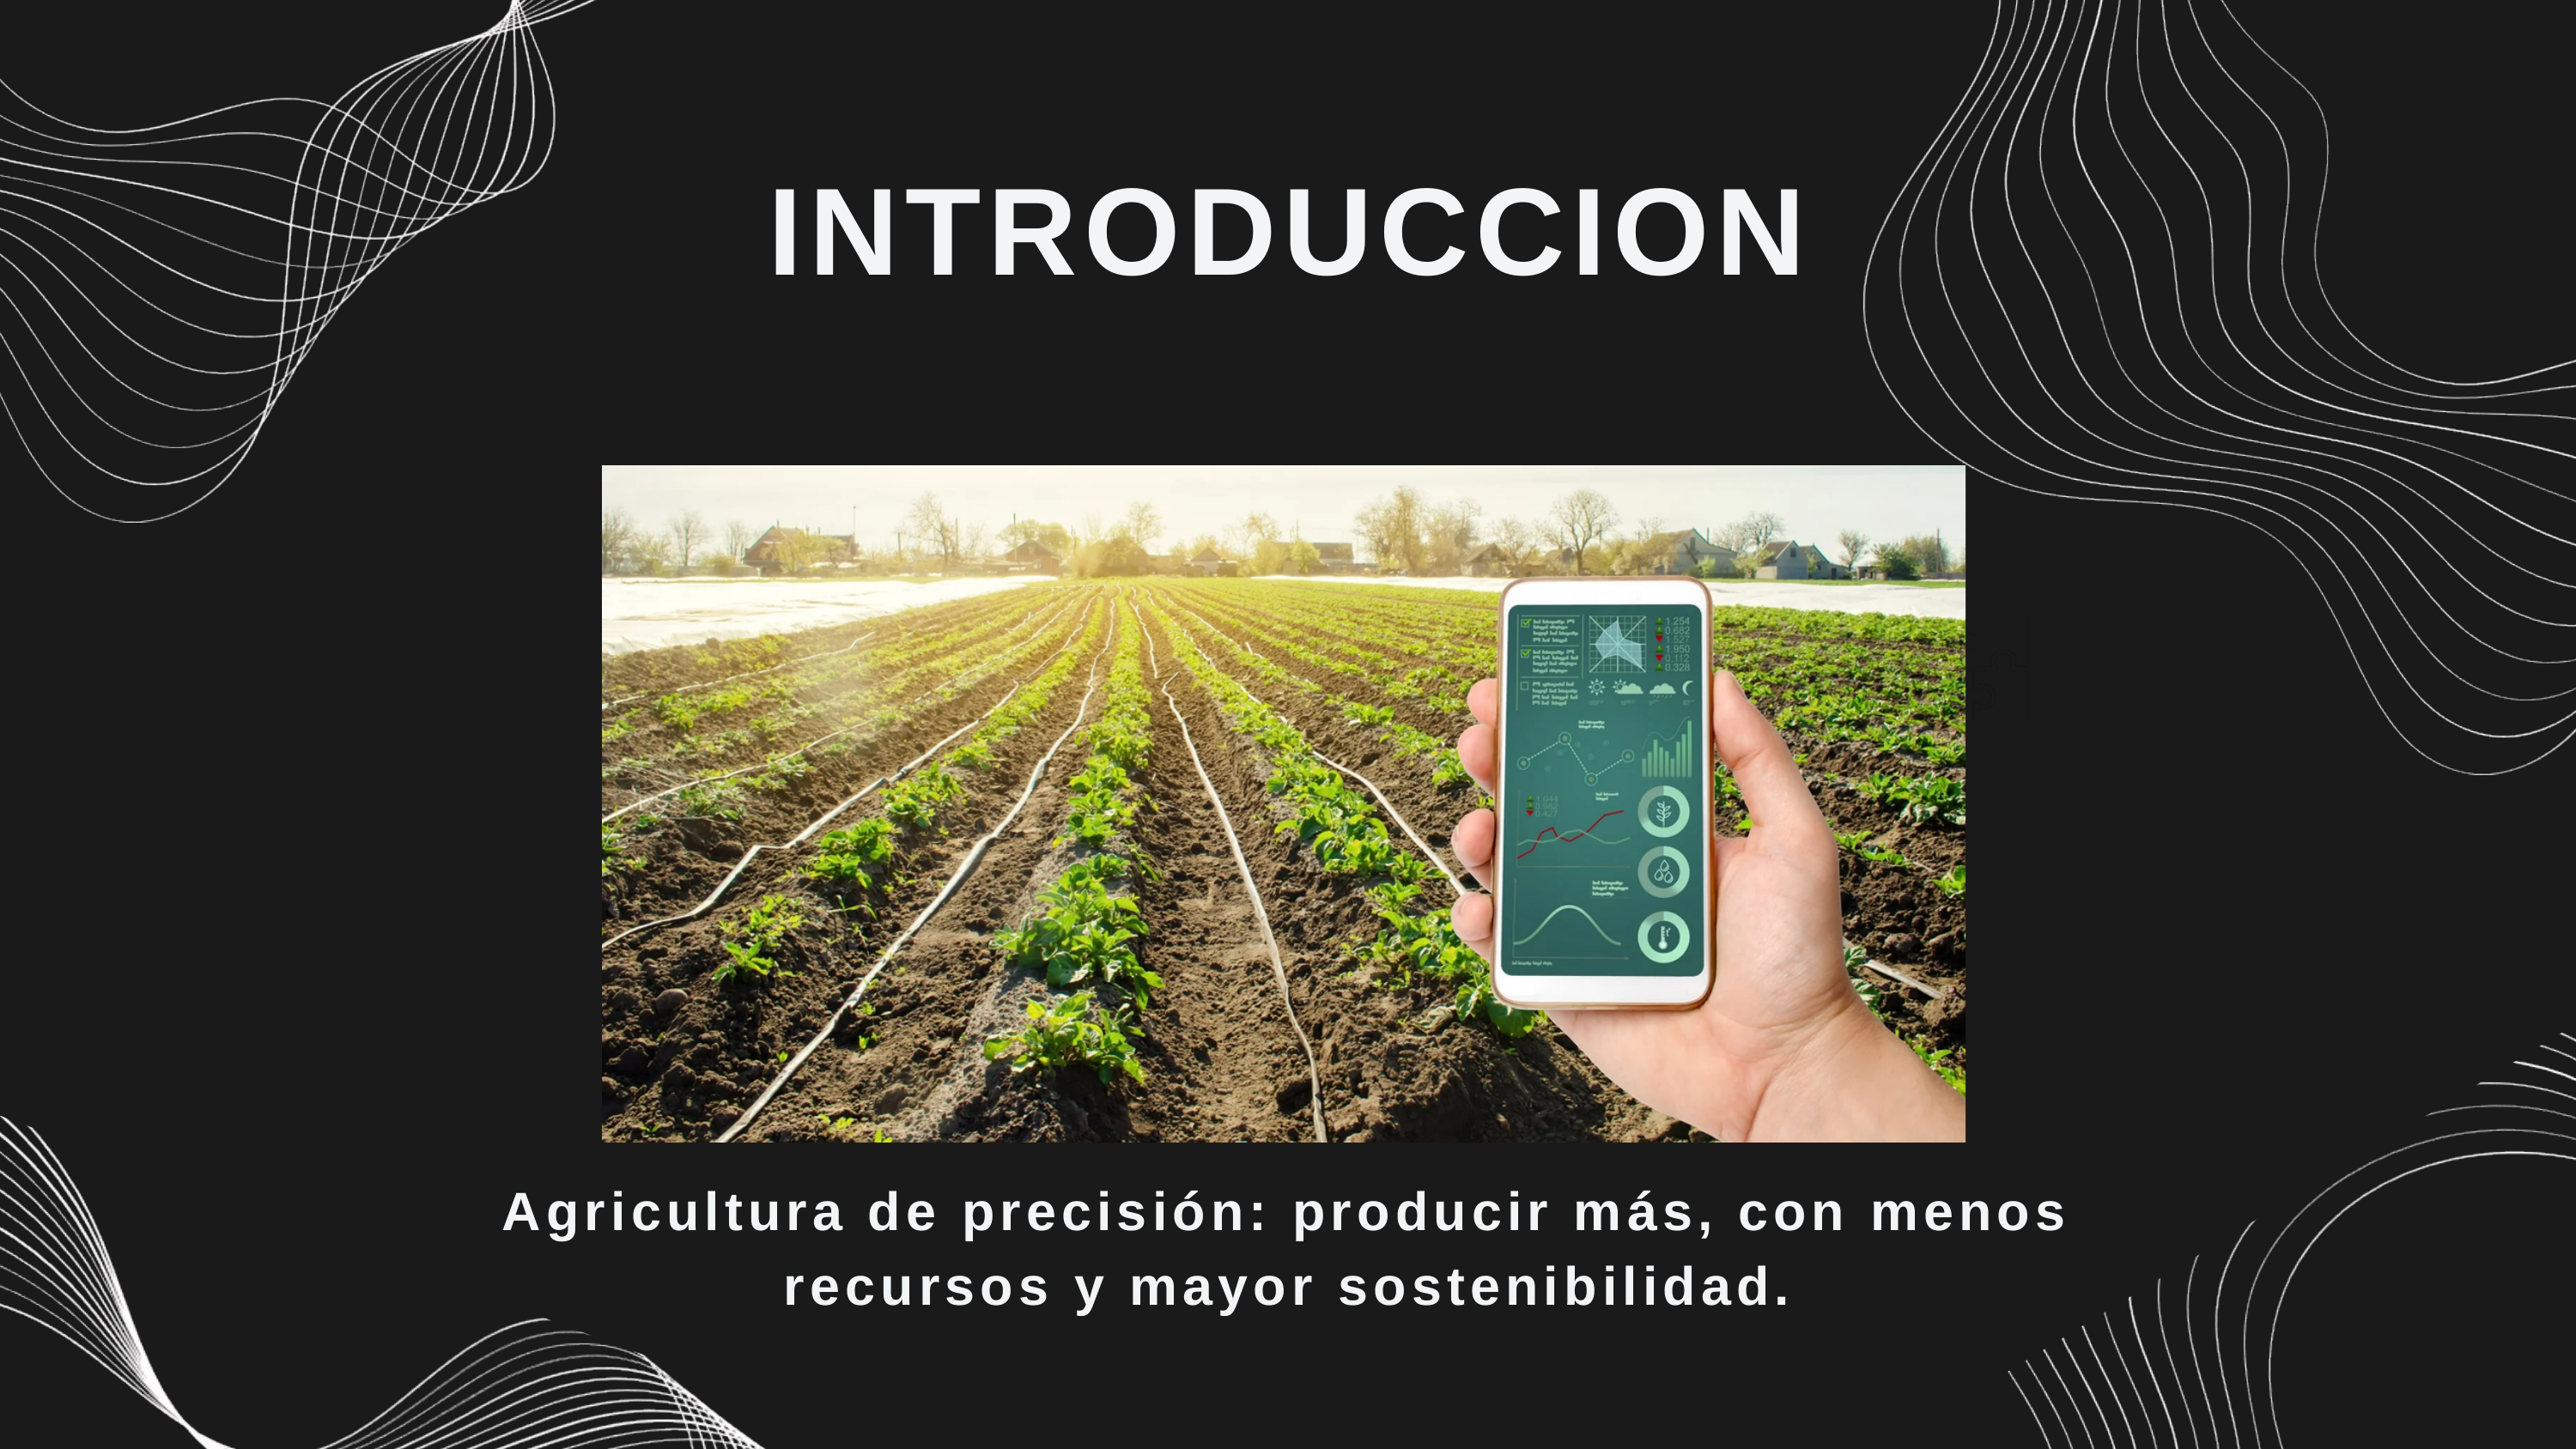

INTRODUCCION

Agricultura de precisión: producir más, con menos recursos y mayor sostenibilidad.